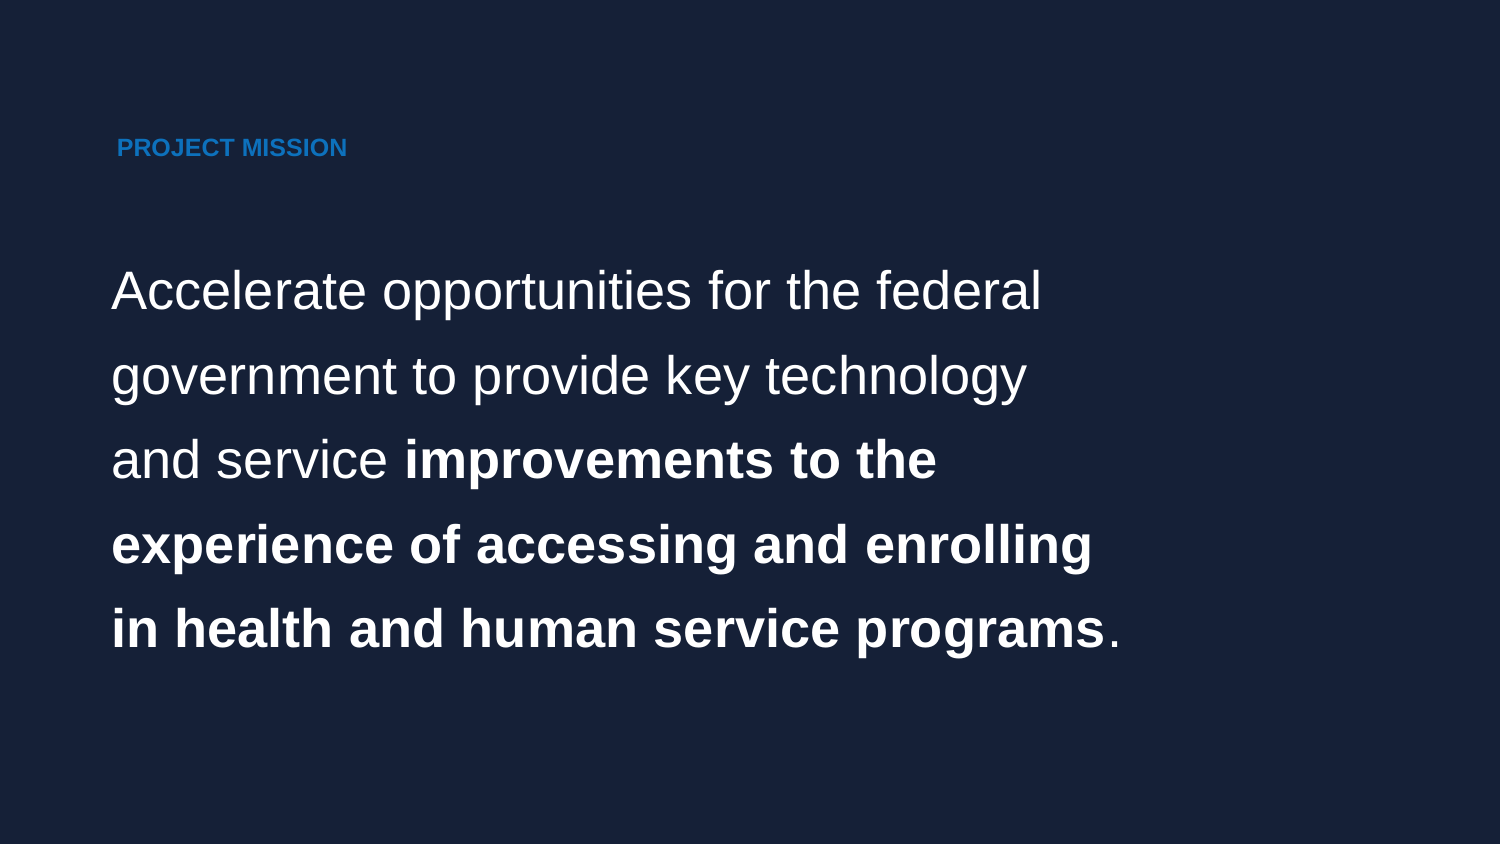

PROJECT MISSION
Accelerate opportunities for the federal government to provide key technology
and service improvements to the
experience of accessing and enrolling
in health and human service programs.